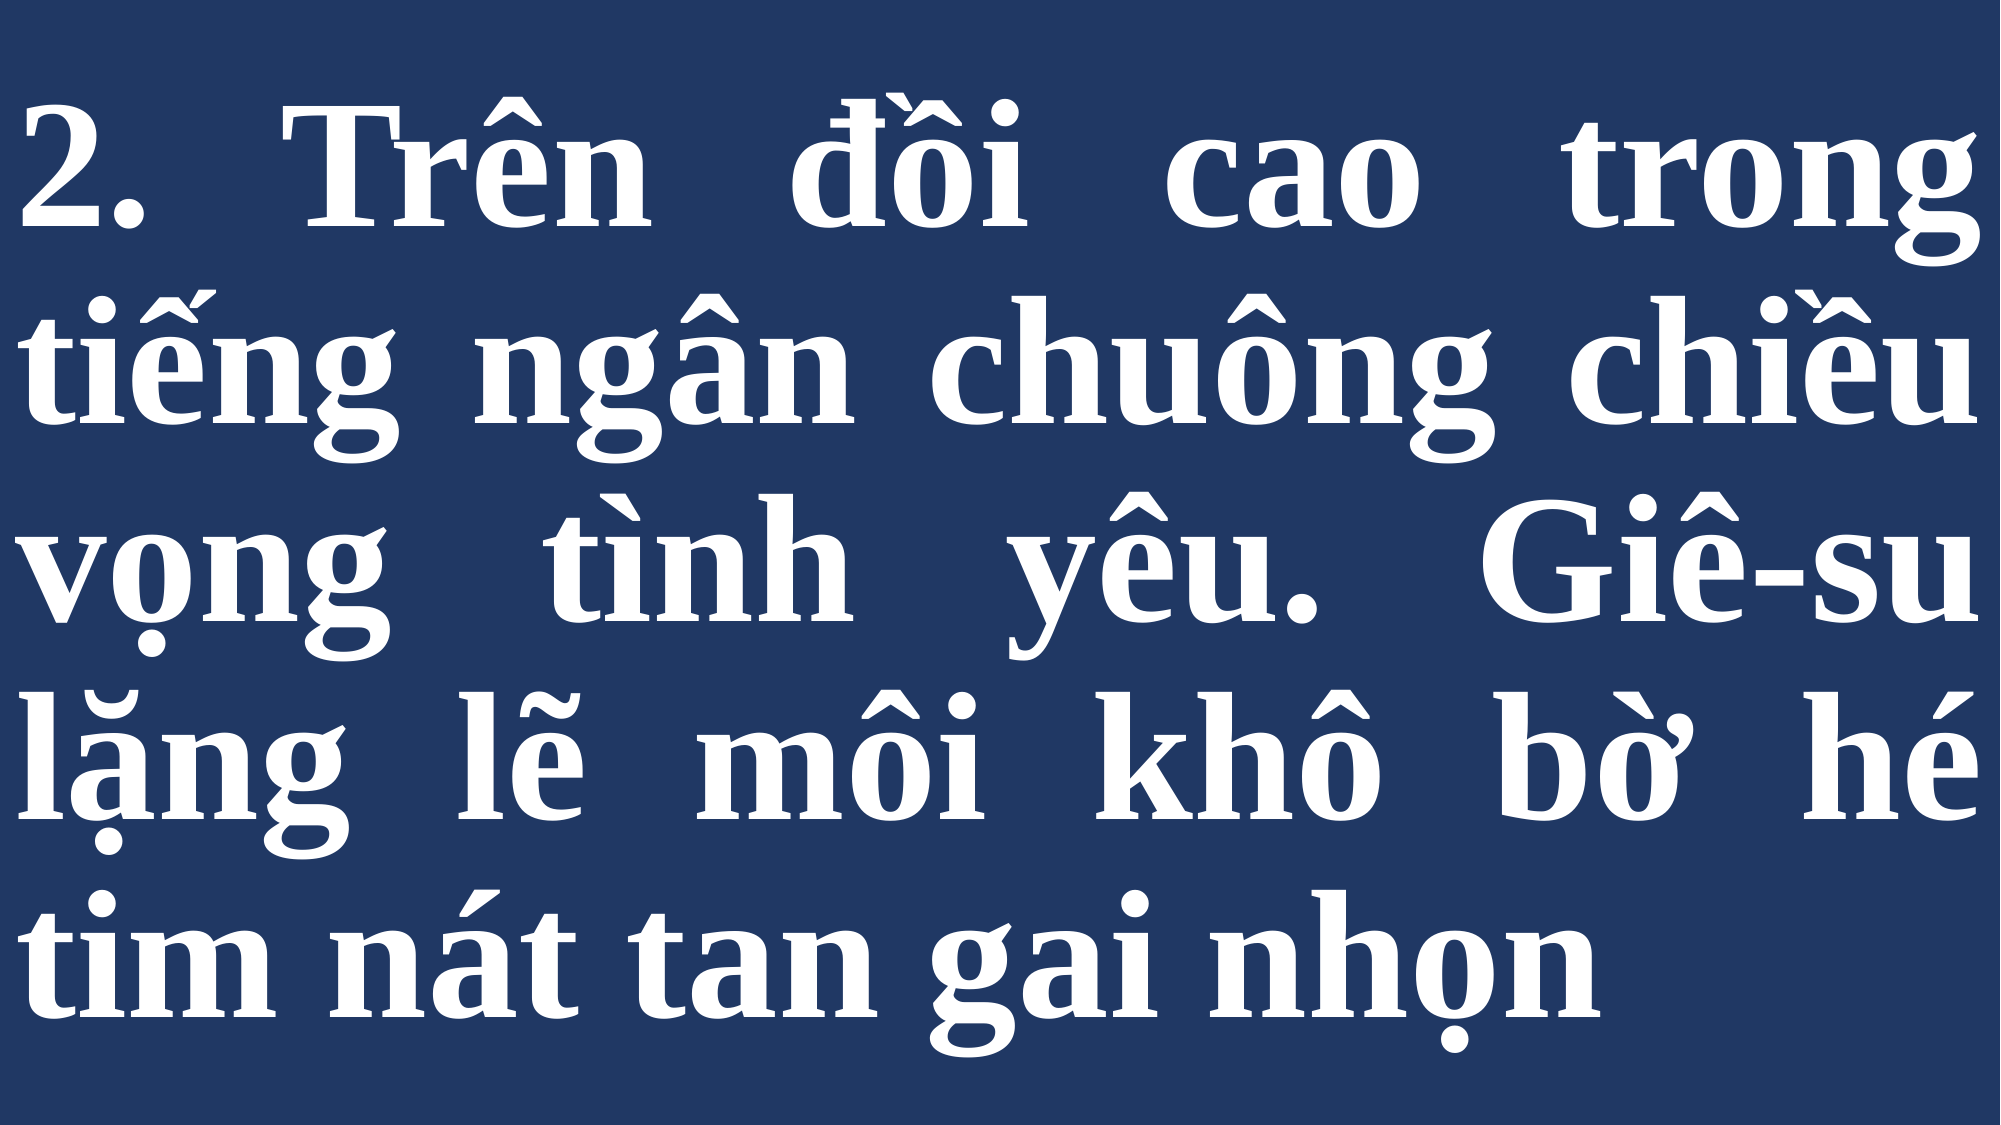

# 2. Trên đồi cao trong tiếng ngân chuông chiều vọng tình yêu. Giê-su lặng lẽ môi khô bờ hé tim nát tan gai nhọn